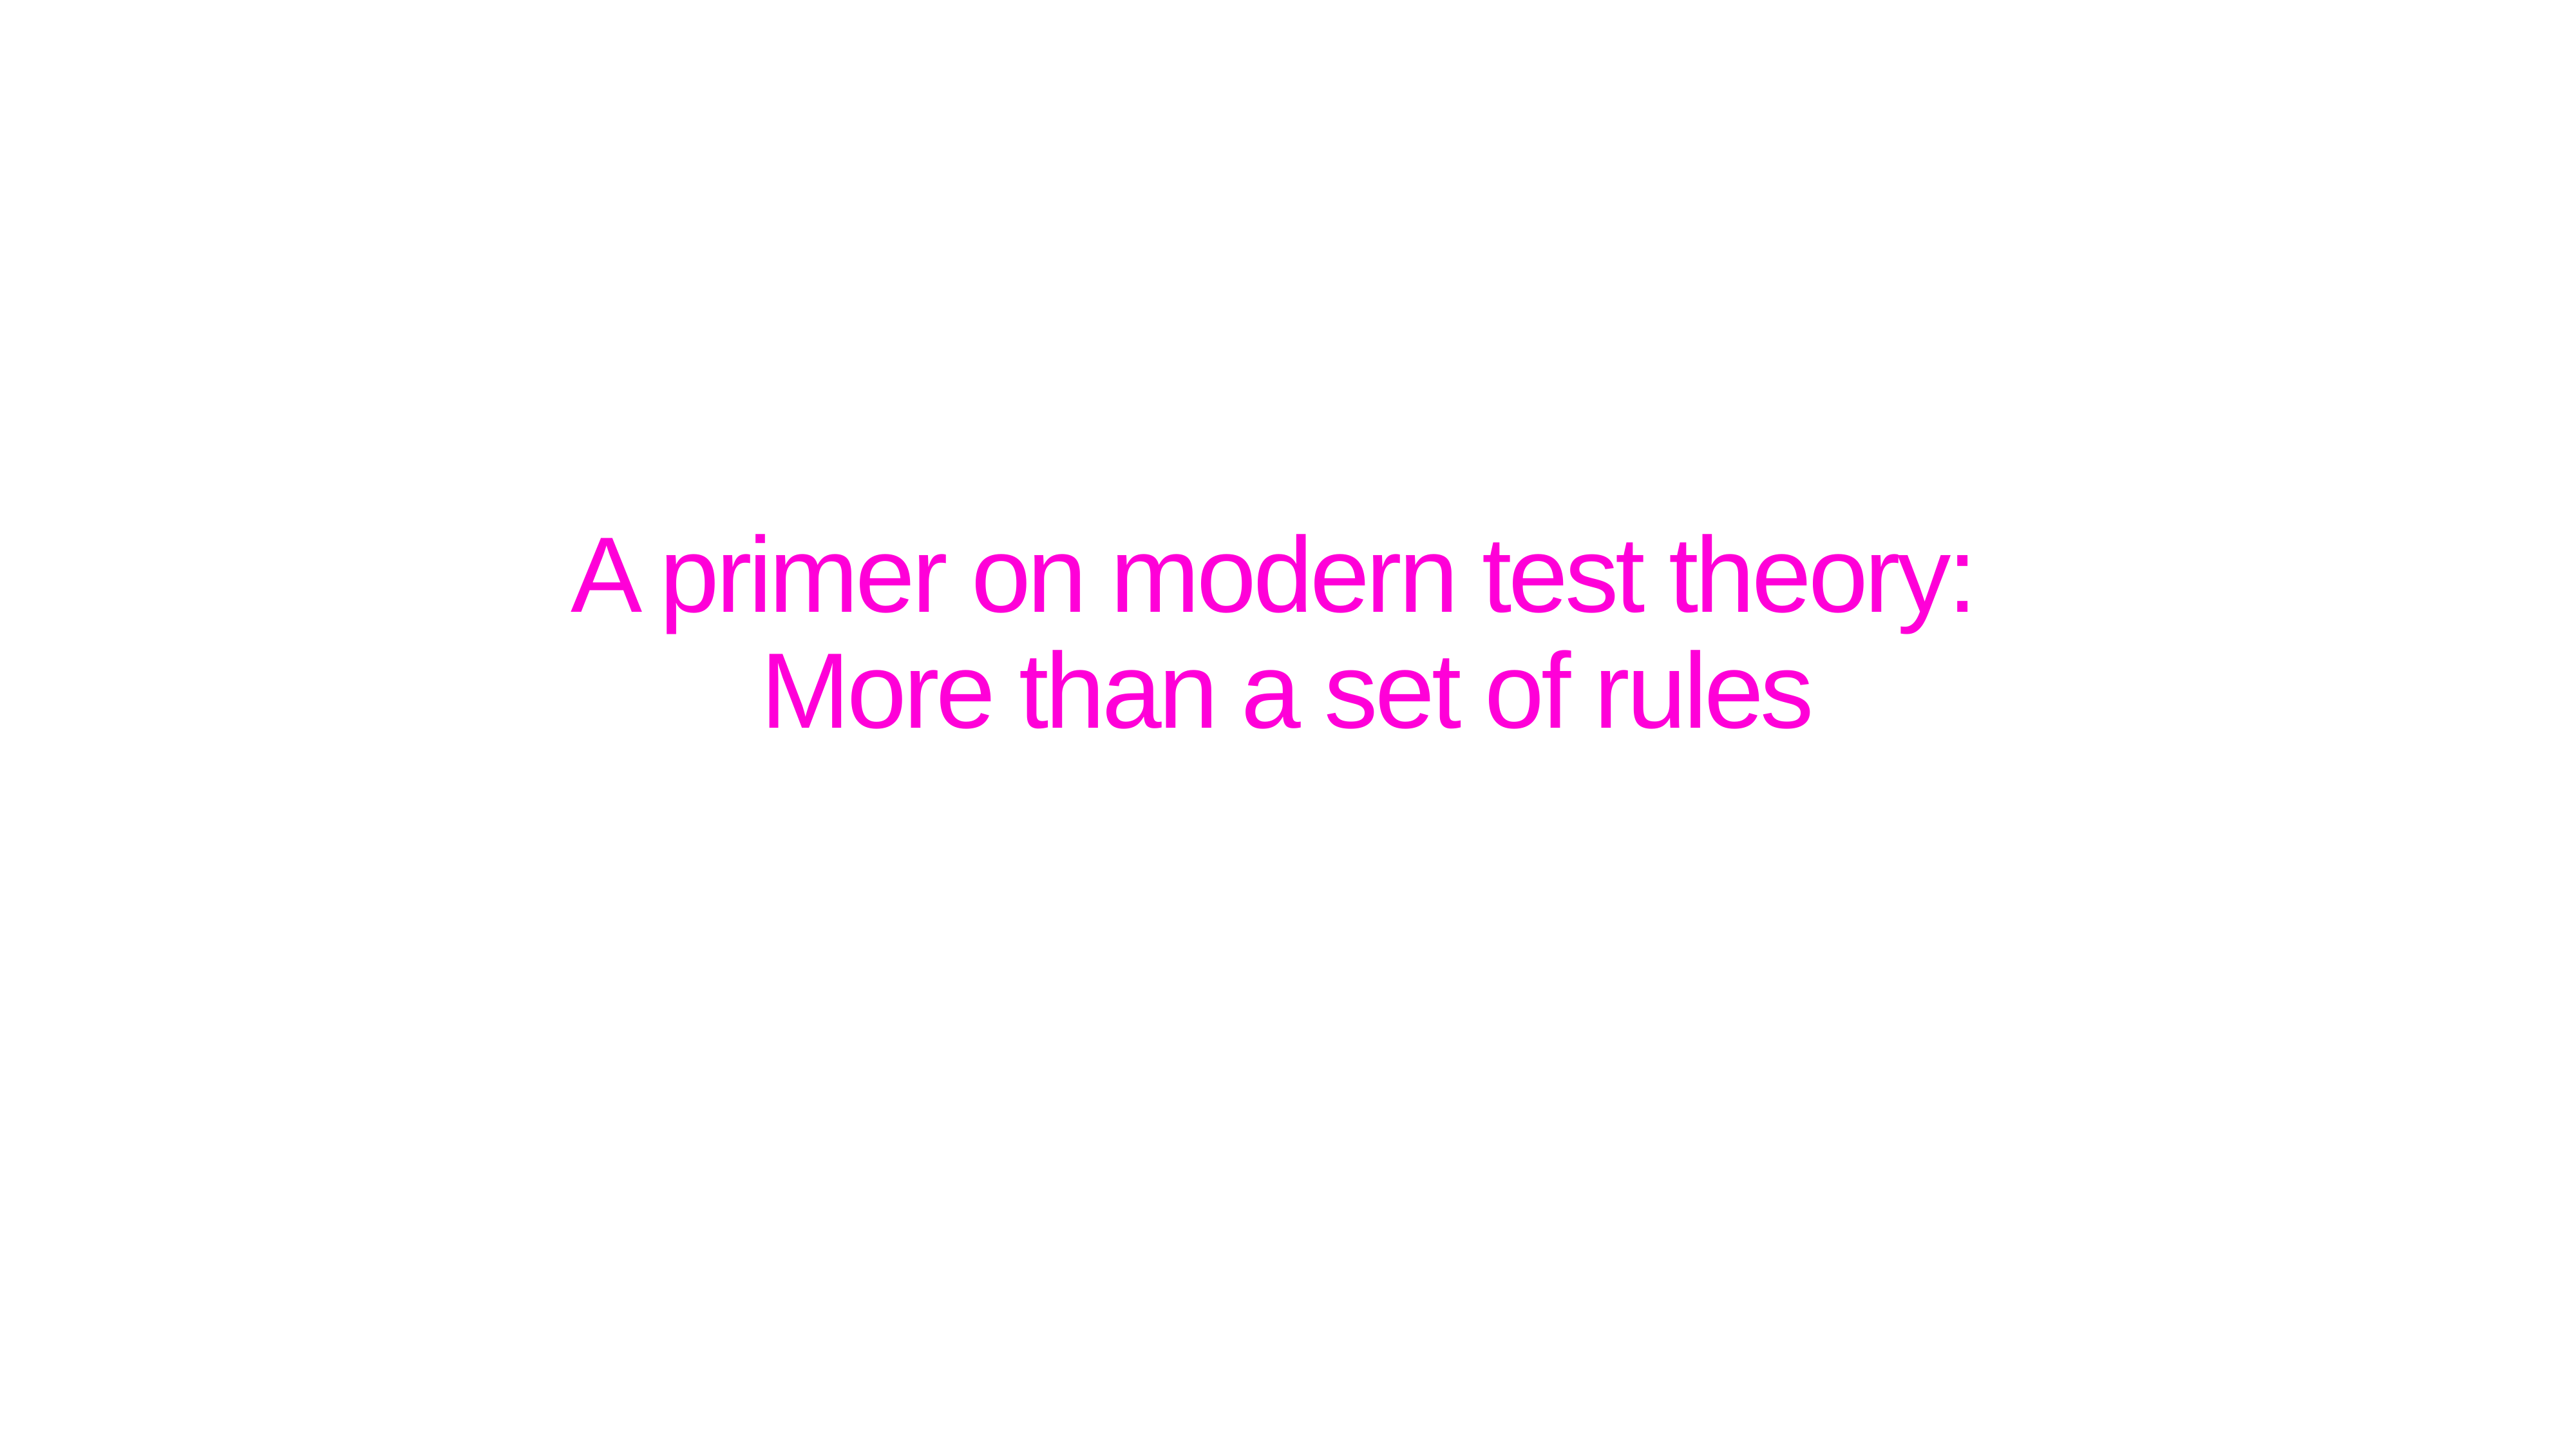

# A primer on modern test theory:
More than a set of rules